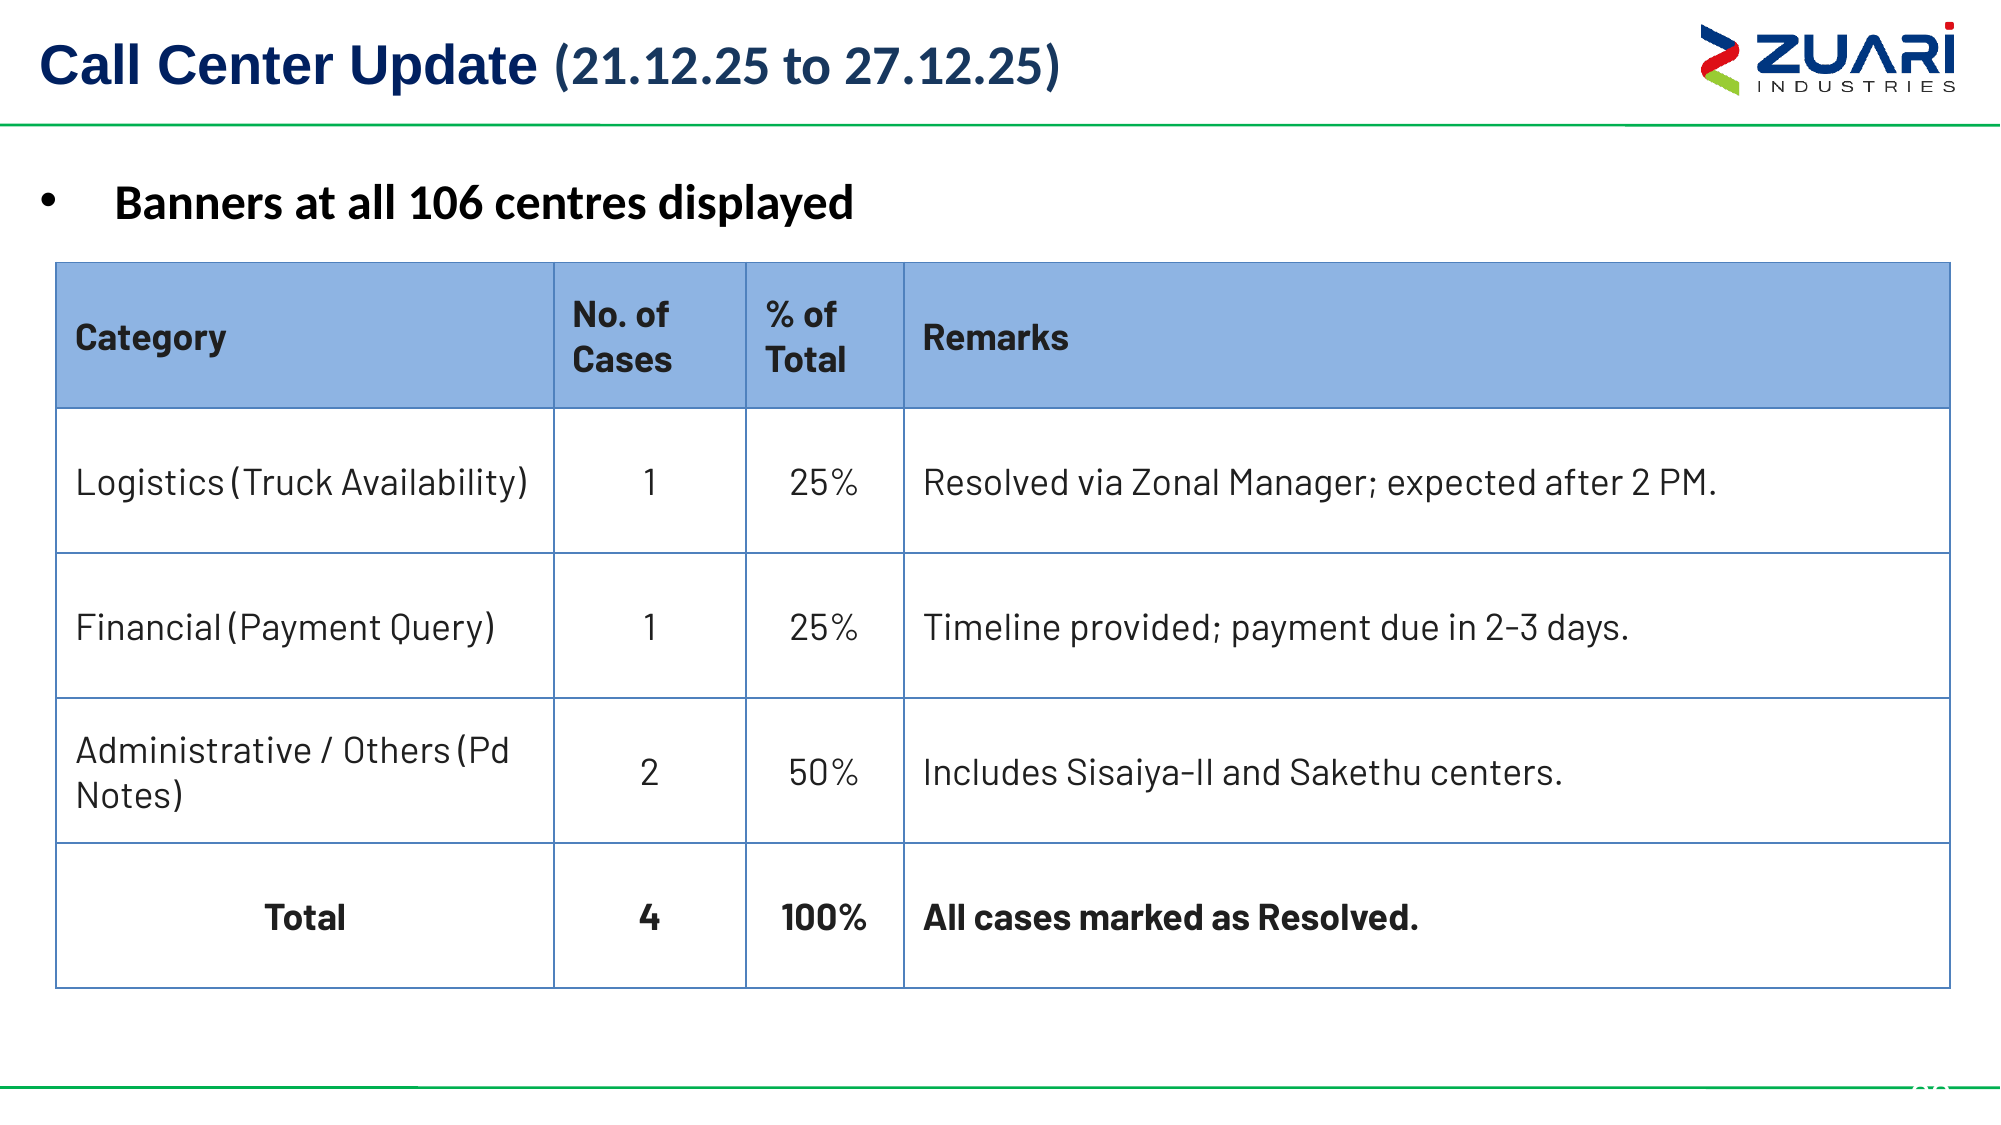

# Call Center Update (21.12.25 to 27.12.25)
Banners at all 106 centres displayed
| Category | No. of Cases | % of Total | Remarks |
| --- | --- | --- | --- |
| Logistics (Truck Availability) | 1 | 25% | Resolved via Zonal Manager; expected after 2 PM. |
| Financial (Payment Query) | 1 | 25% | Timeline provided; payment due in 2-3 days. |
| Administrative / Others (Pd Notes) | 2 | 50% | Includes Sisaiya-II and Sakethu centers. |
| Total | 4 | 100% | All cases marked as Resolved. |
28